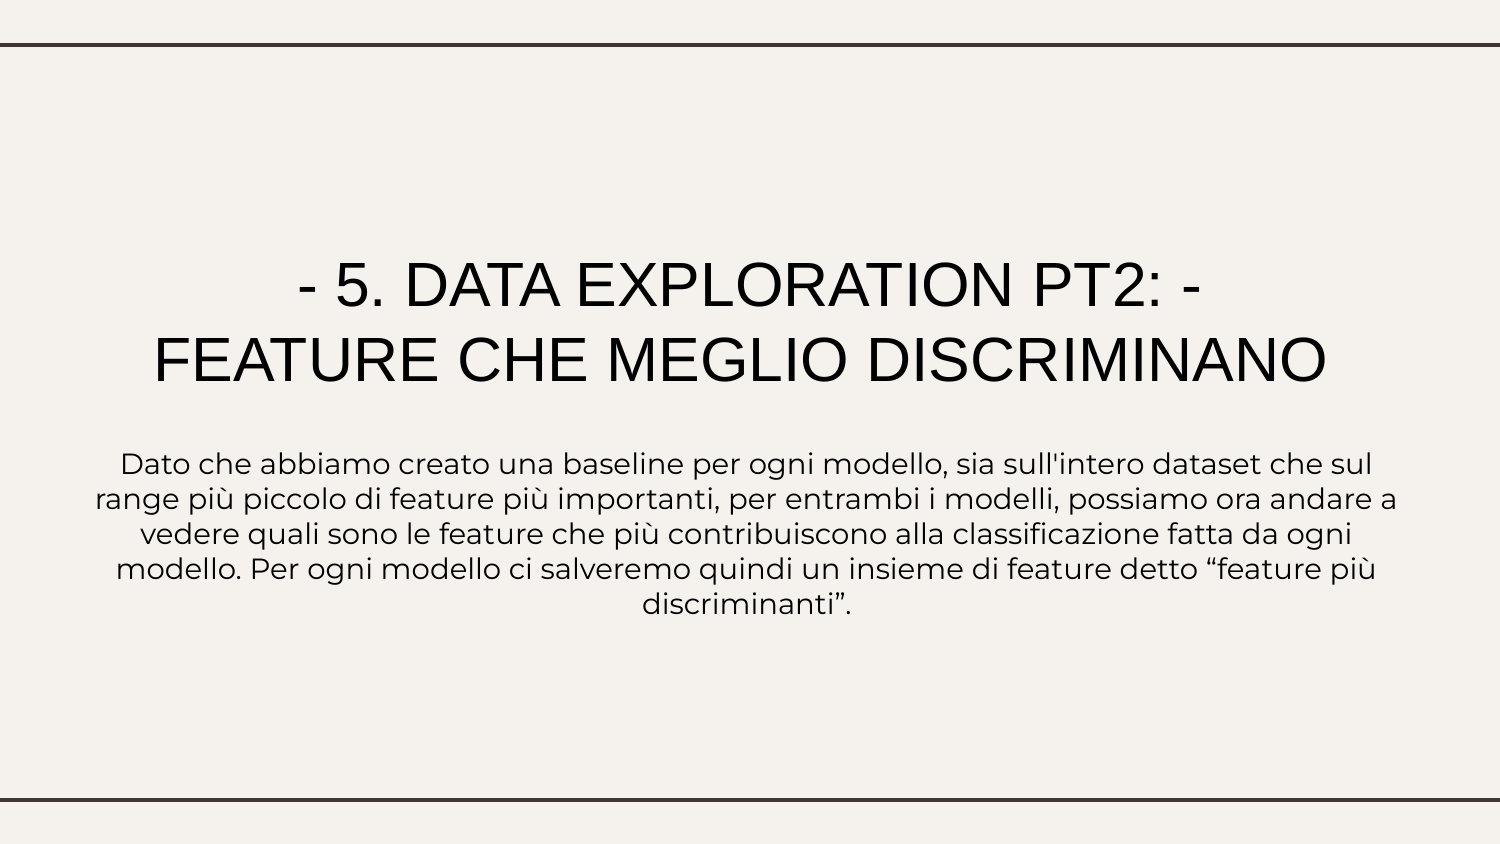

# - 5. DATA EXPLORATION PT2: - FEATURE CHE MEGLIO DISCRIMINANO
Dato che abbiamo creato una baseline per ogni modello, sia sull'intero dataset che sul range più piccolo di feature più importanti, per entrambi i modelli, possiamo ora andare a vedere quali sono le feature che più contribuiscono alla classificazione fatta da ogni modello. Per ogni modello ci salveremo quindi un insieme di feature detto “feature più discriminanti”.